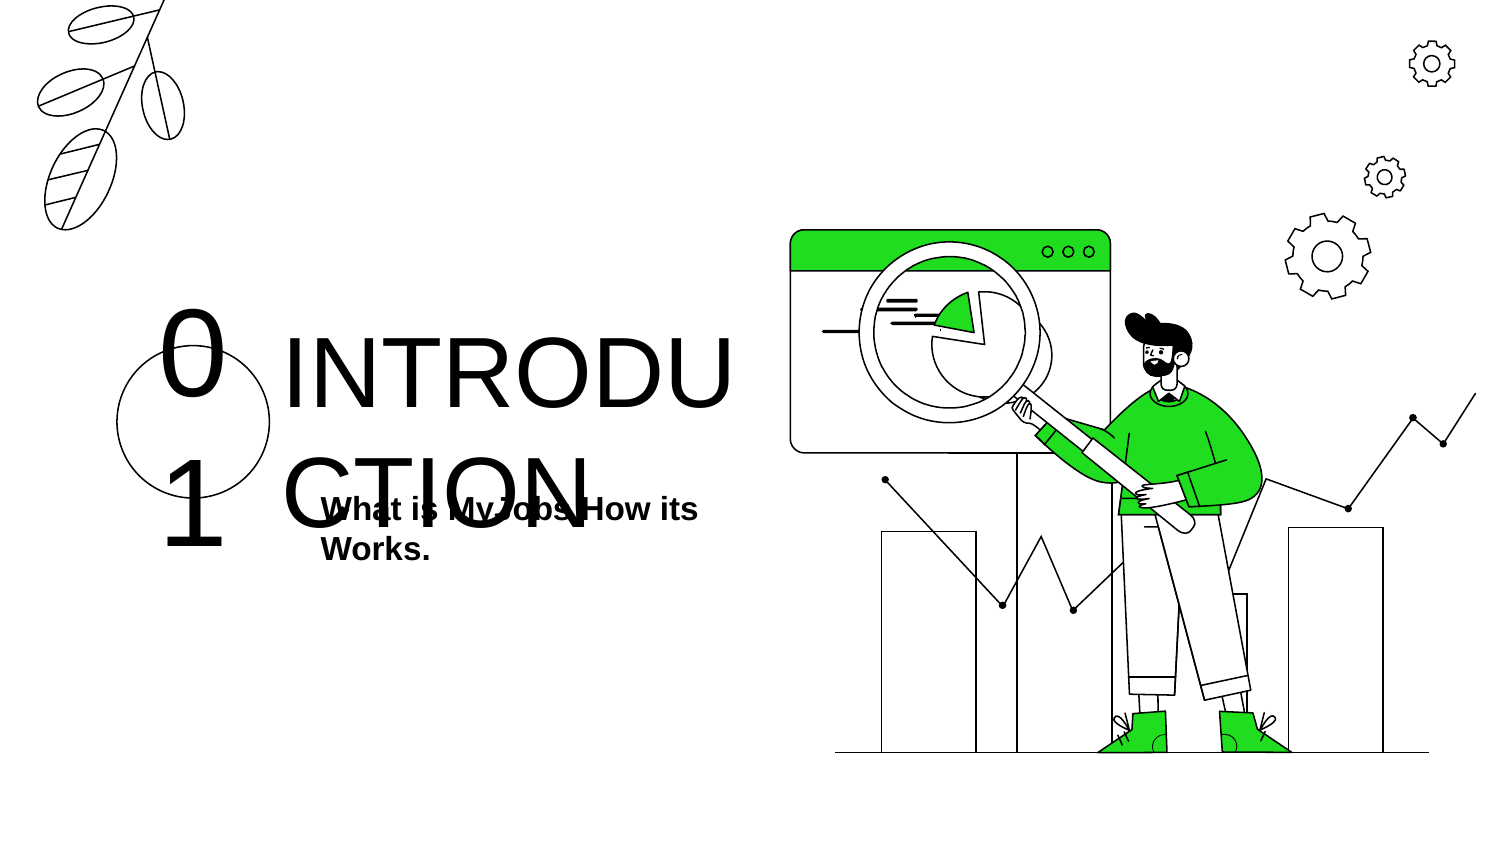

# INTRODUCTION
01

What is MyJobs How its Works.